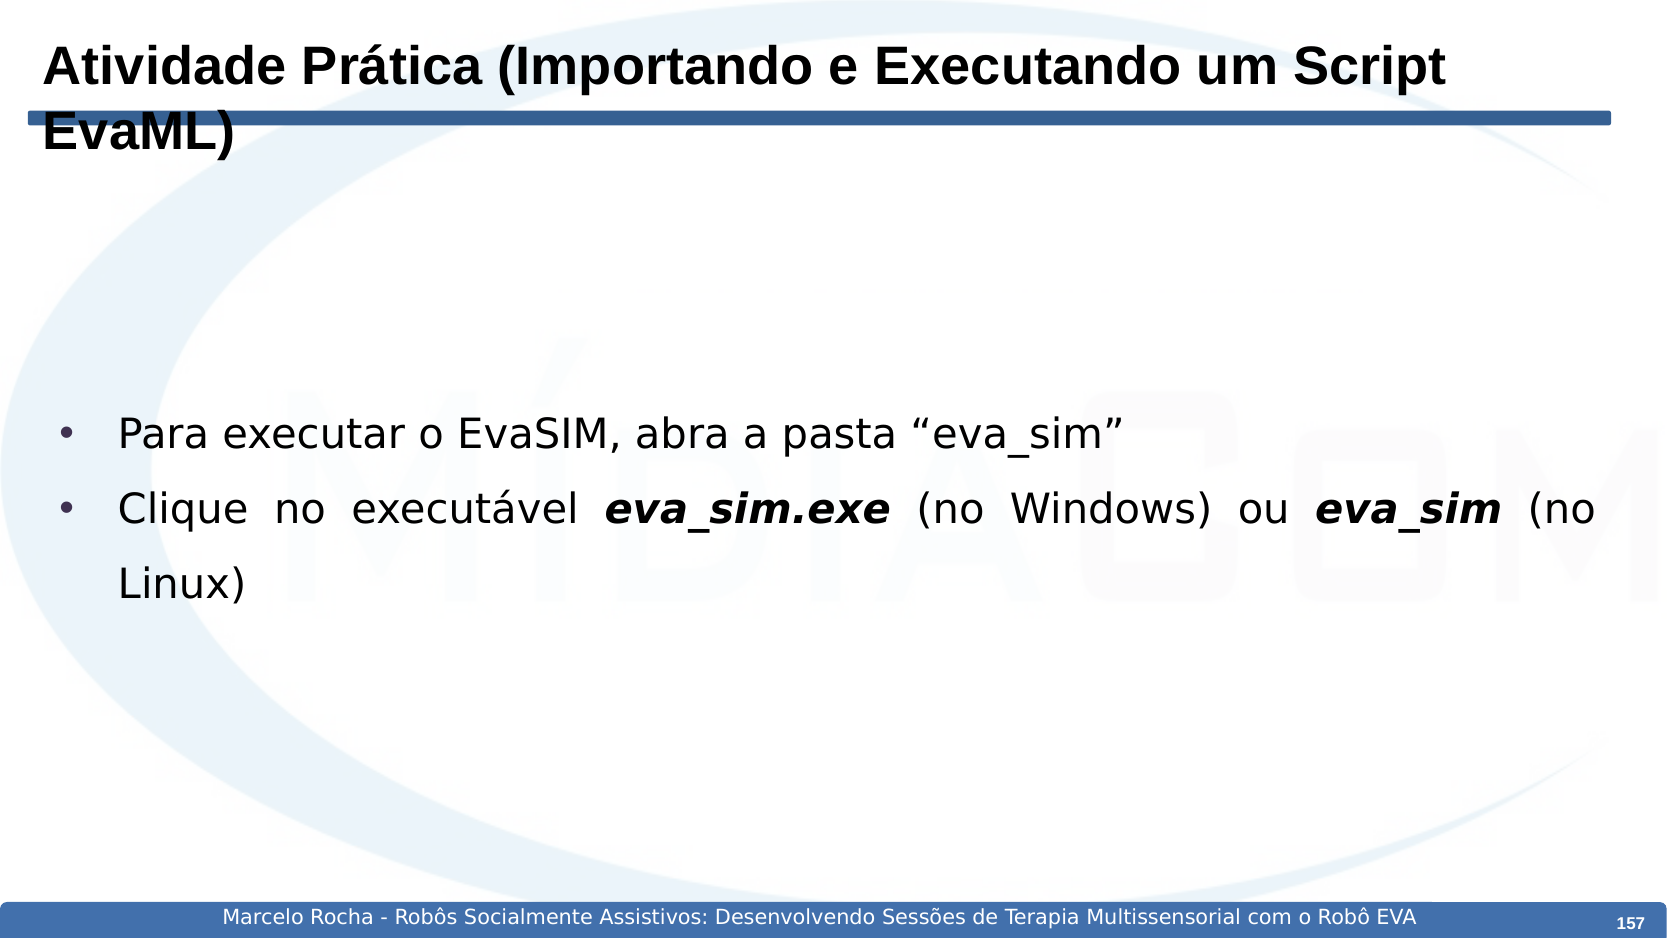

# Atividade Prática (Importando e Executando um Script EvaML)
Para executar o EvaSIM, abra a pasta “eva_sim”
Clique no executável eva_sim.exe (no Windows) ou eva_sim (no Linux)

Marcelo Rocha - Robôs Socialmente Assistivos: Desenvolvendo Sessões de Terapia Multissensorial com o Robô EVA
157